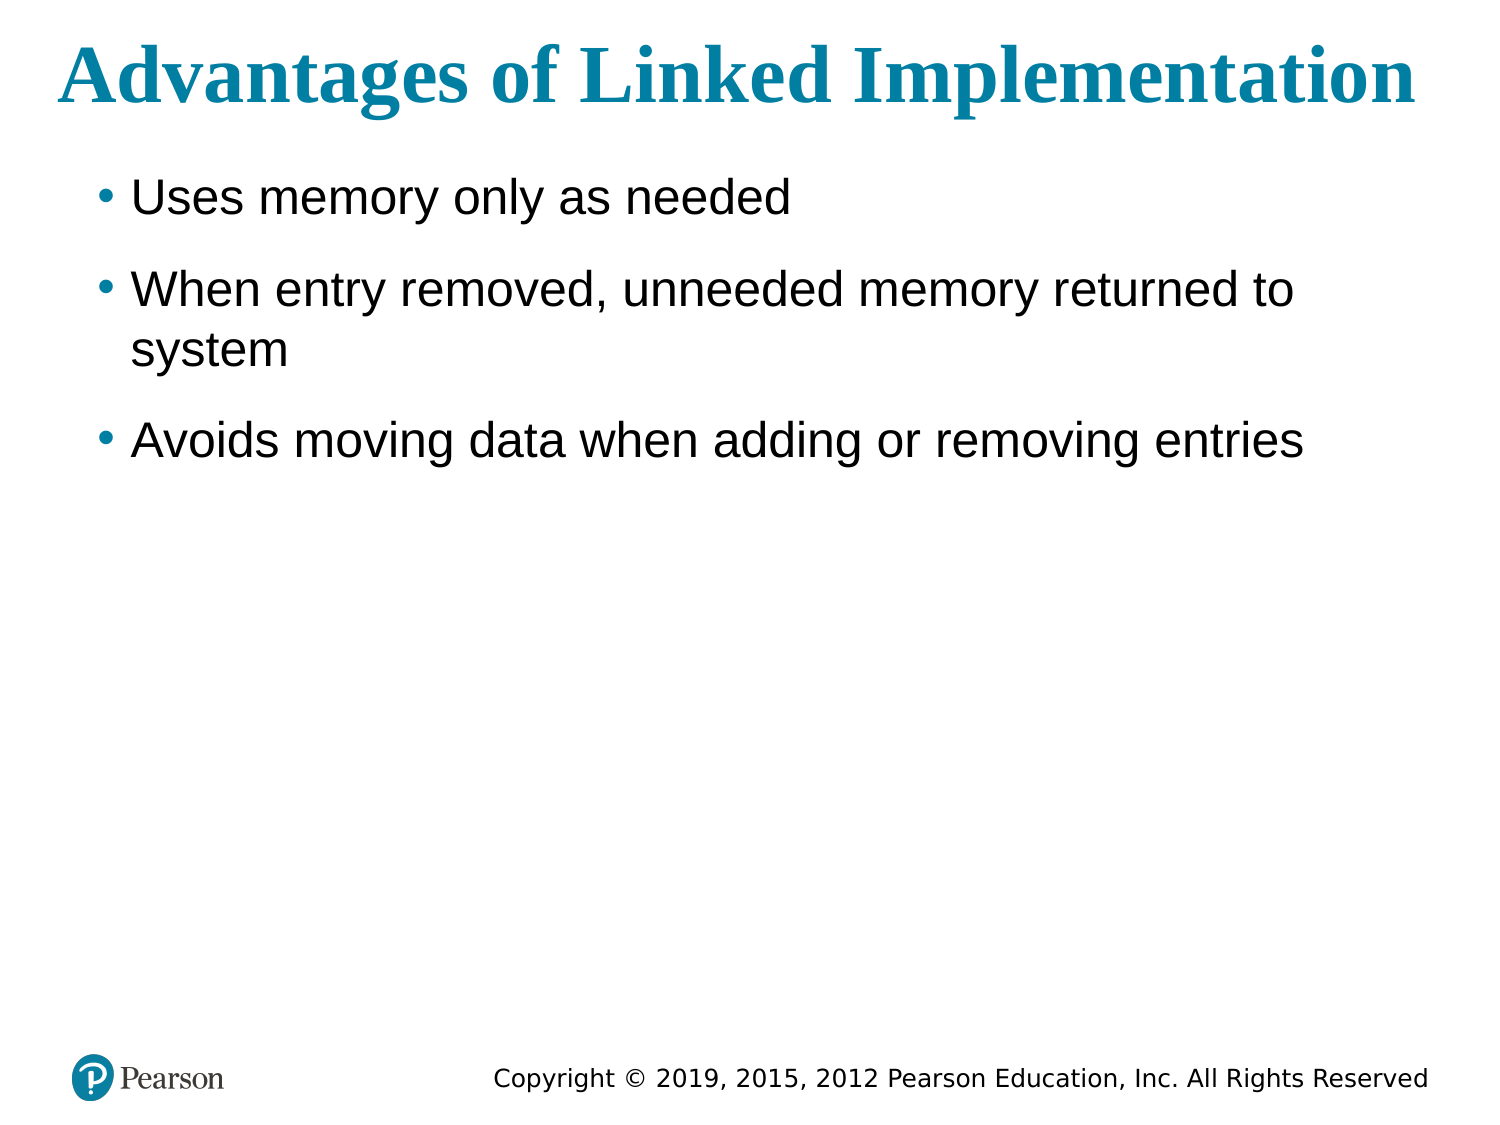

# Advantages of Linked Implementation
Uses memory only as needed
When entry removed, unneeded memory returned to system
Avoids moving data when adding or removing entries